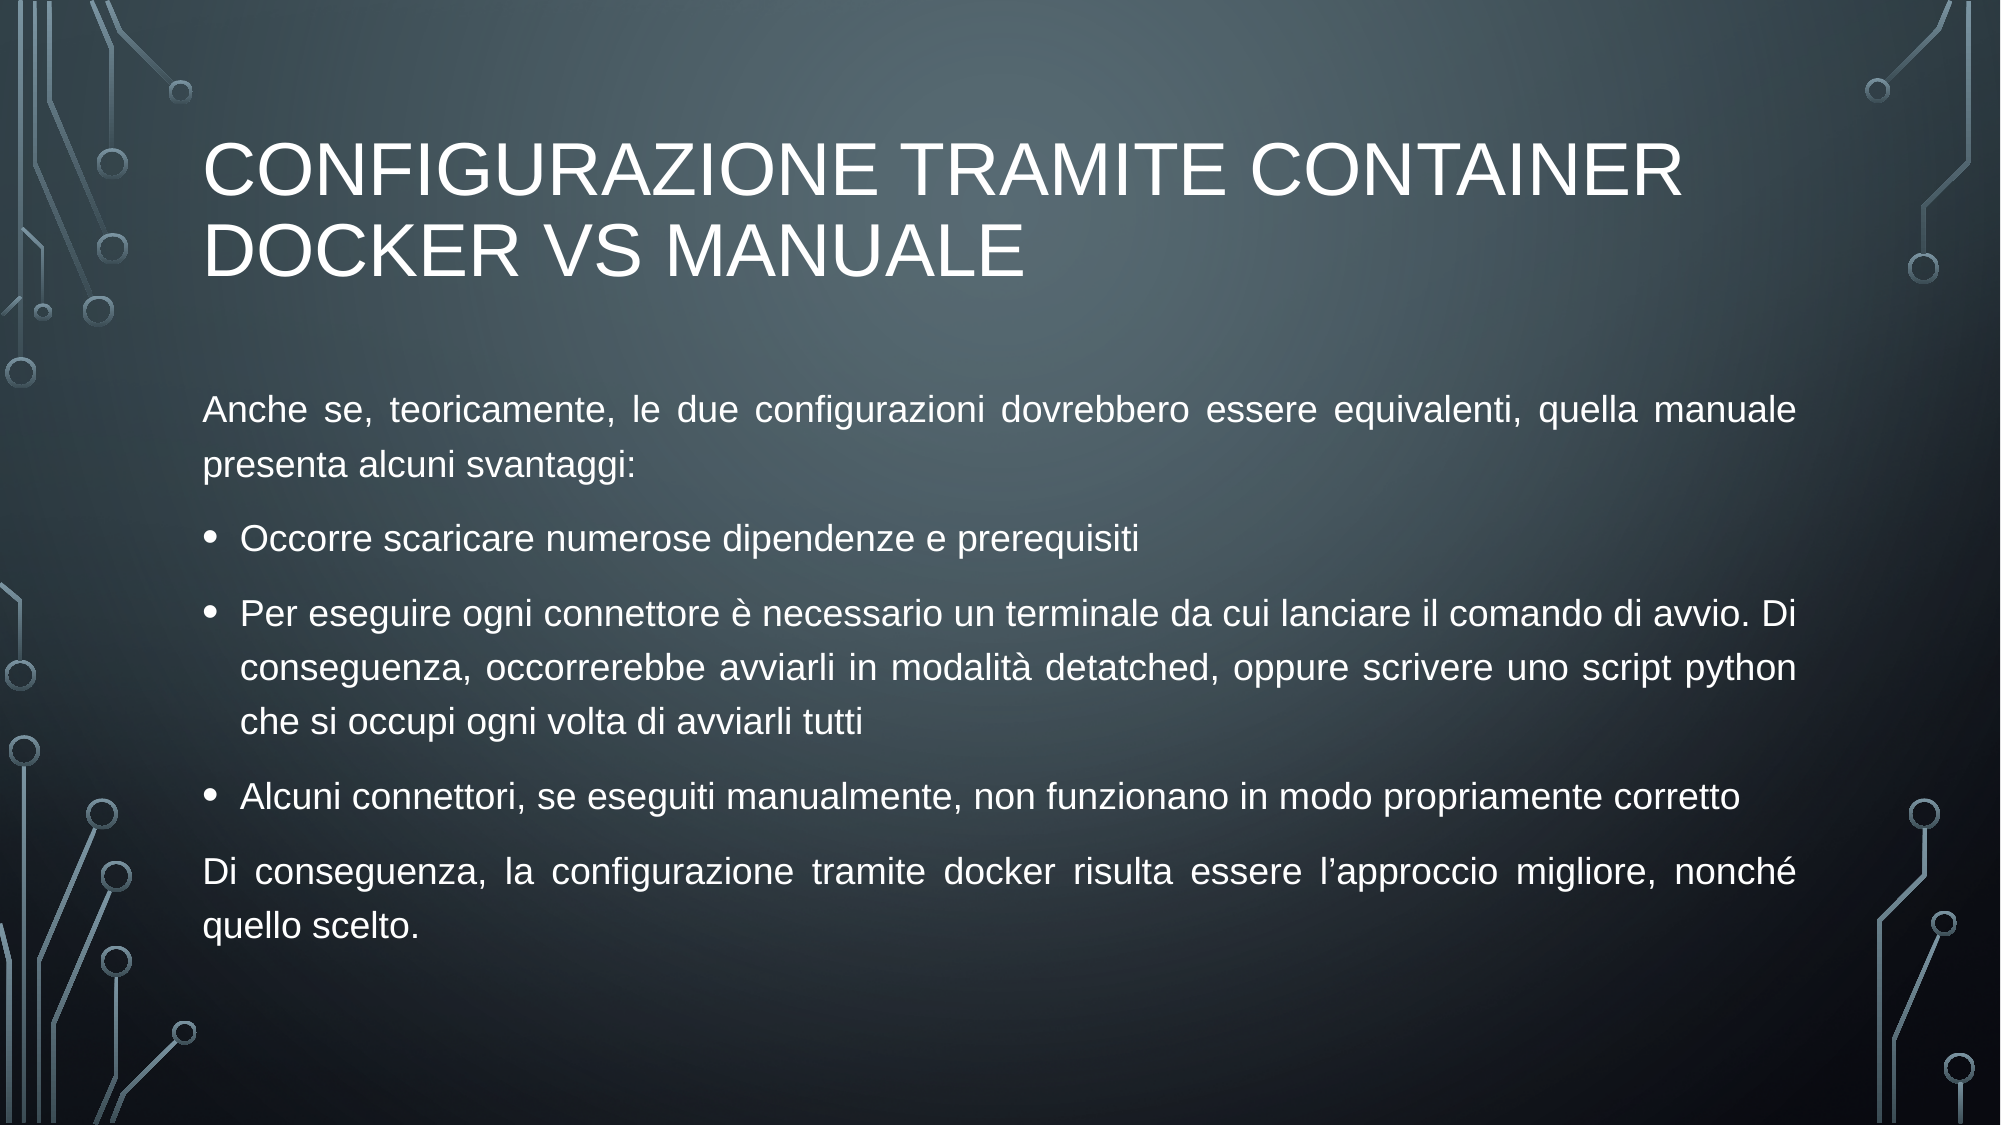

# CONFIGURAZIONE TRAMITE CONTAINER DOCKER VS Manuale
Anche se, teoricamente, le due configurazioni dovrebbero essere equivalenti, quella manuale presenta alcuni svantaggi:
Occorre scaricare numerose dipendenze e prerequisiti
Per eseguire ogni connettore è necessario un terminale da cui lanciare il comando di avvio. Di conseguenza, occorrerebbe avviarli in modalità detatched, oppure scrivere uno script python che si occupi ogni volta di avviarli tutti
Alcuni connettori, se eseguiti manualmente, non funzionano in modo propriamente corretto
Di conseguenza, la configurazione tramite docker risulta essere l’approccio migliore, nonché quello scelto.